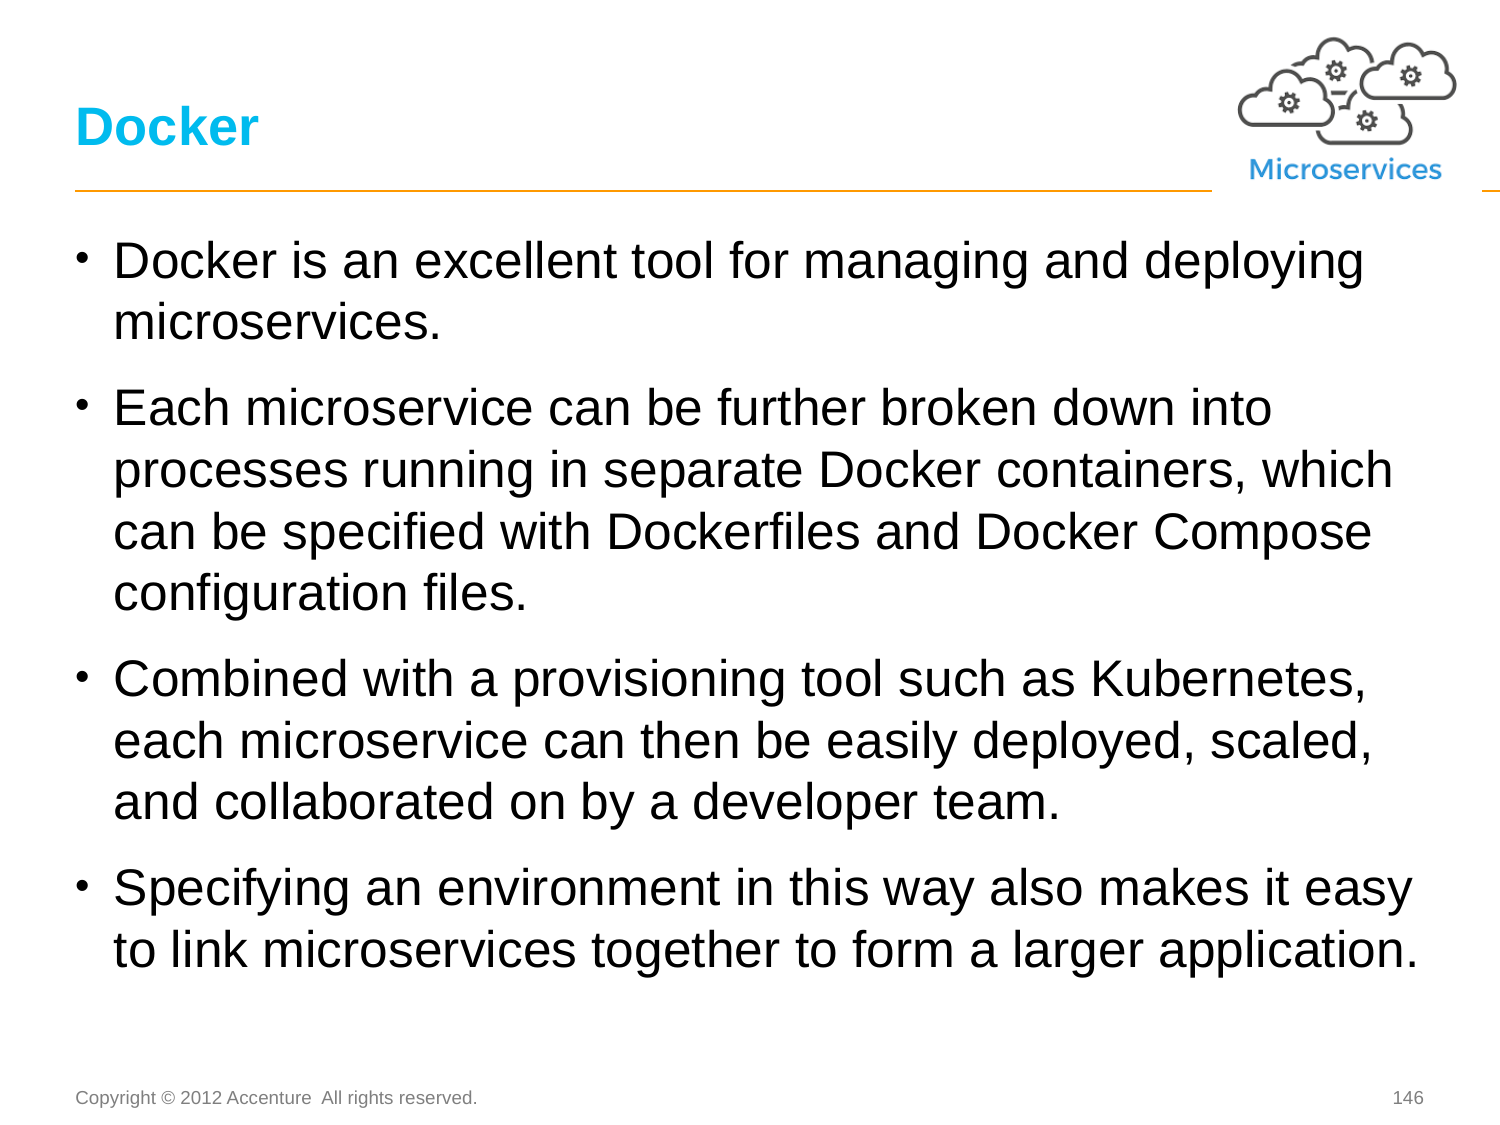

# Docker
Docker is an excellent tool for managing and deploying microservices.
Each microservice can be further broken down into processes running in separate Docker containers, which can be specified with Dockerfiles and Docker Compose configuration files.
Combined with a provisioning tool such as Kubernetes, each microservice can then be easily deployed, scaled, and collaborated on by a developer team.
Specifying an environment in this way also makes it easy to link microservices together to form a larger application.